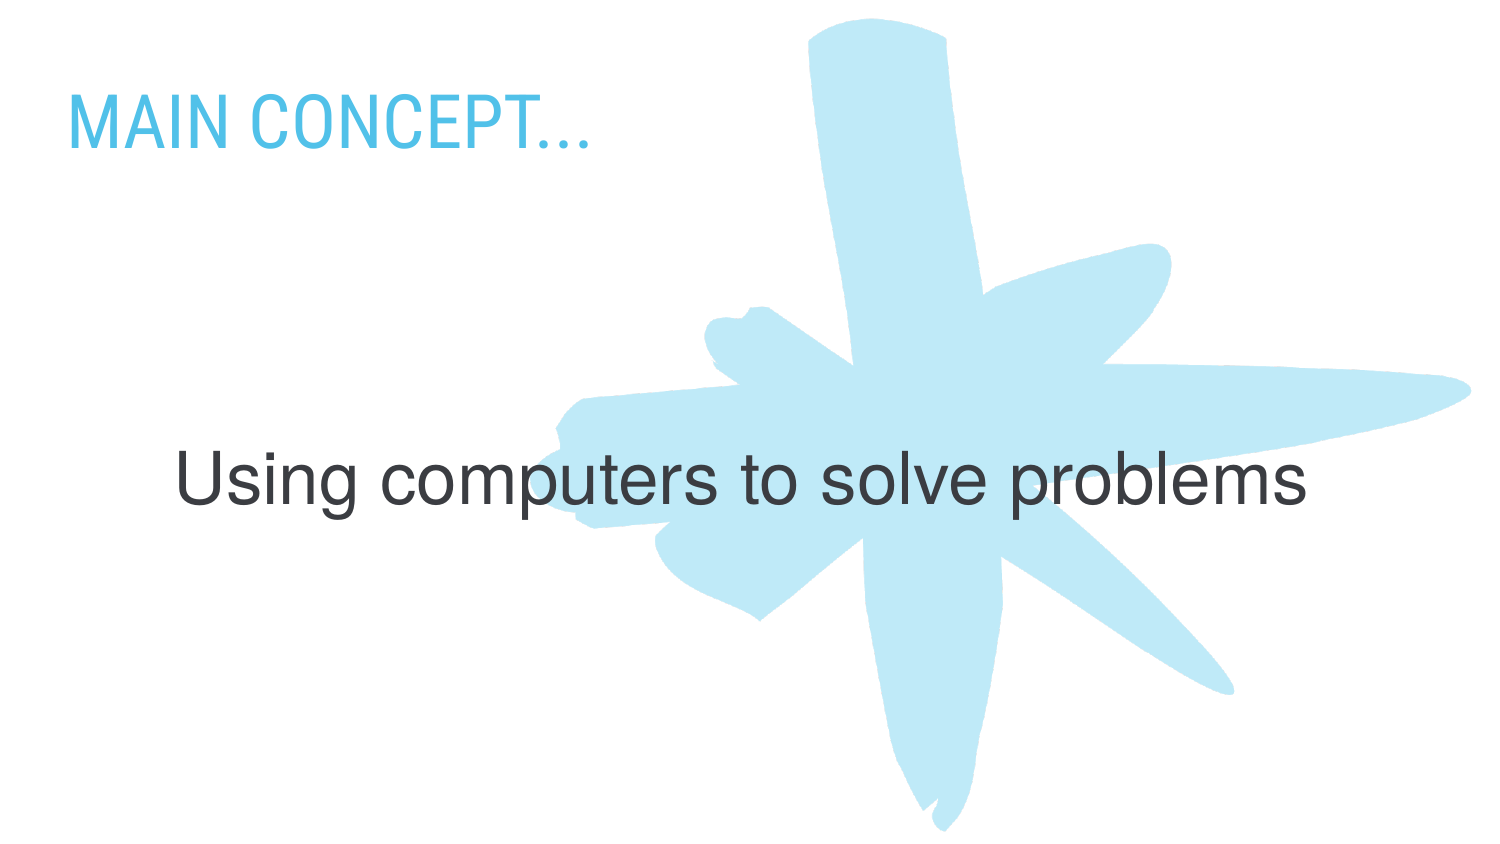

# MAIN CONCEPT...
Using computers to solve problems